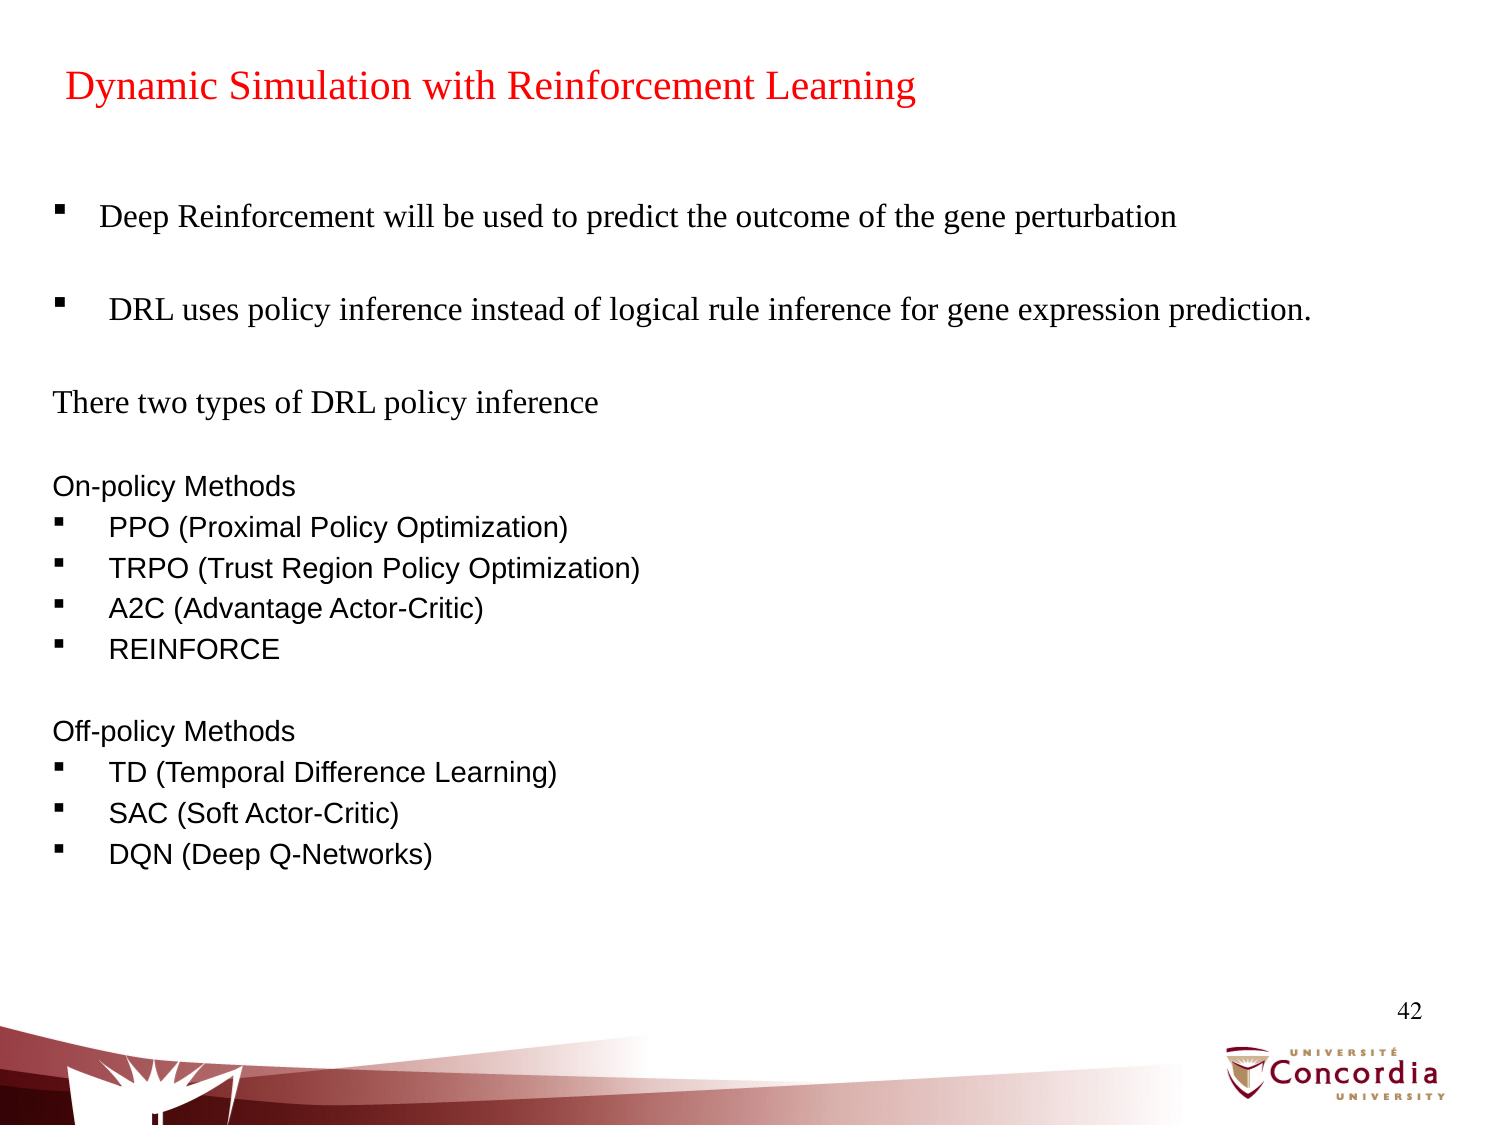

# Dynamic Simulation with Reinforcement Learning
Deep Reinforcement will be used to predict the outcome of the gene perturbation

DRL uses policy inference instead of logical rule inference for gene expression prediction.

There two types of DRL policy inference

On-policy Methods
PPO (Proximal Policy Optimization)
TRPO (Trust Region Policy Optimization)
A2C (Advantage Actor-Critic)
REINFORCE

Off-policy Methods
TD (Temporal Difference Learning)
SAC (Soft Actor-Critic)
DQN (Deep Q-Networks)

42